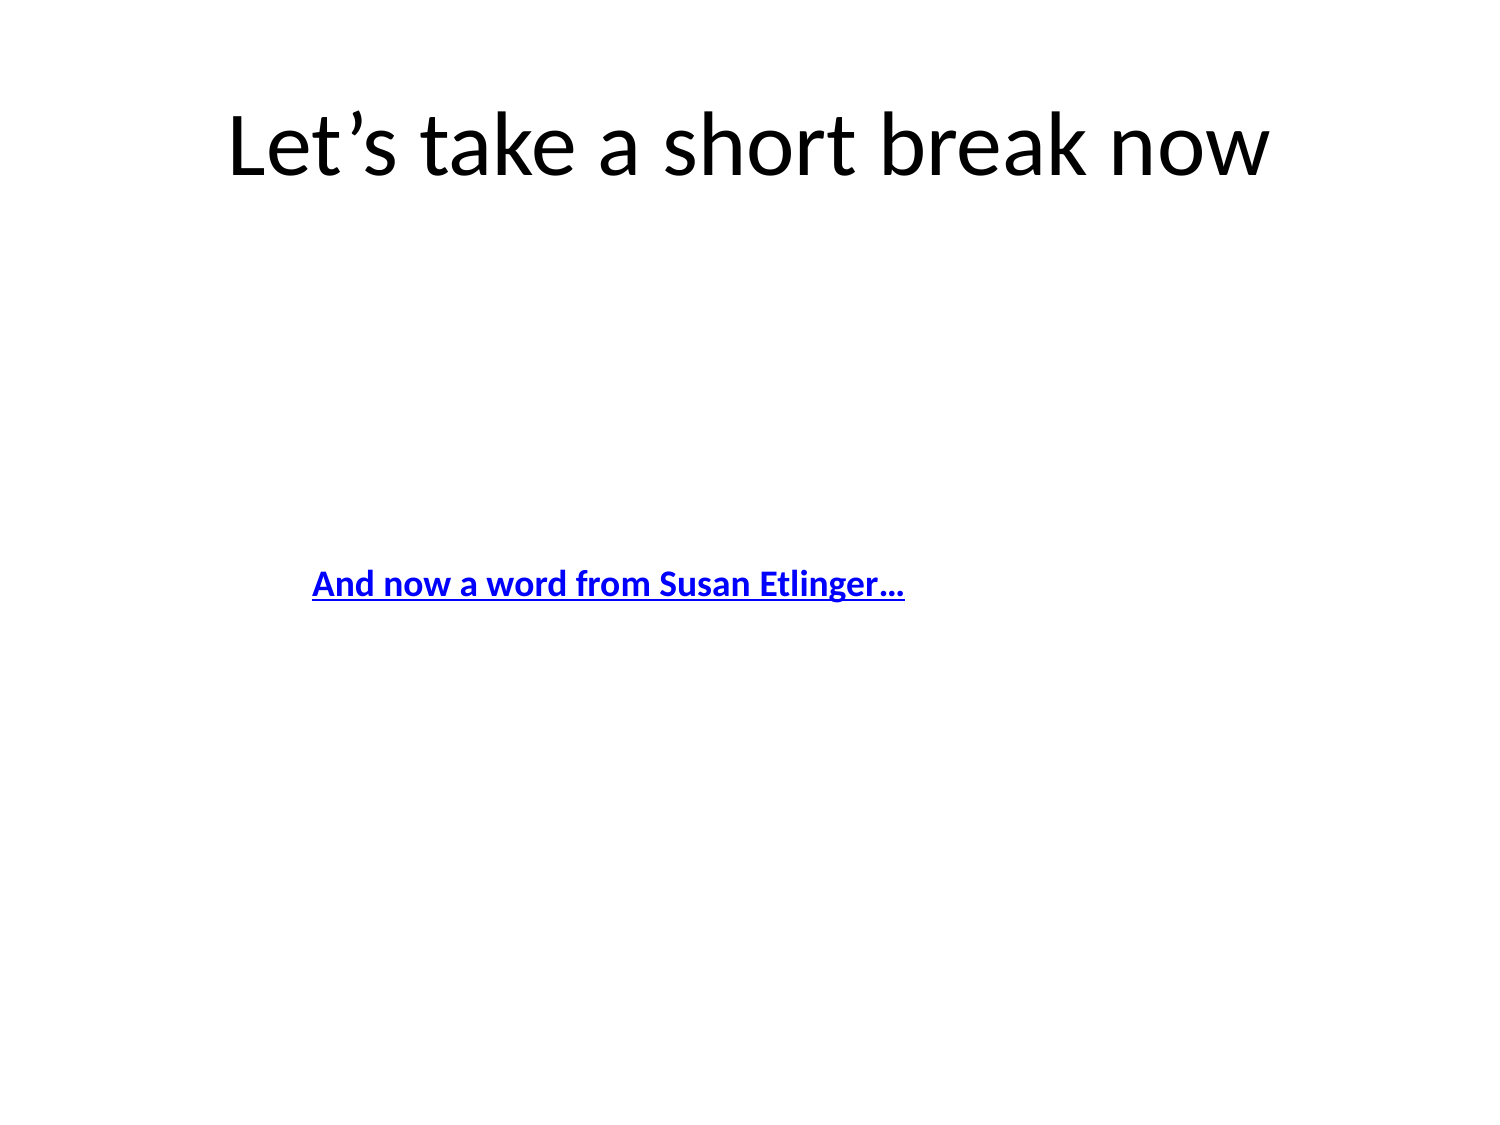

# Let’s take a short break now
And now a word from Susan Etlinger…